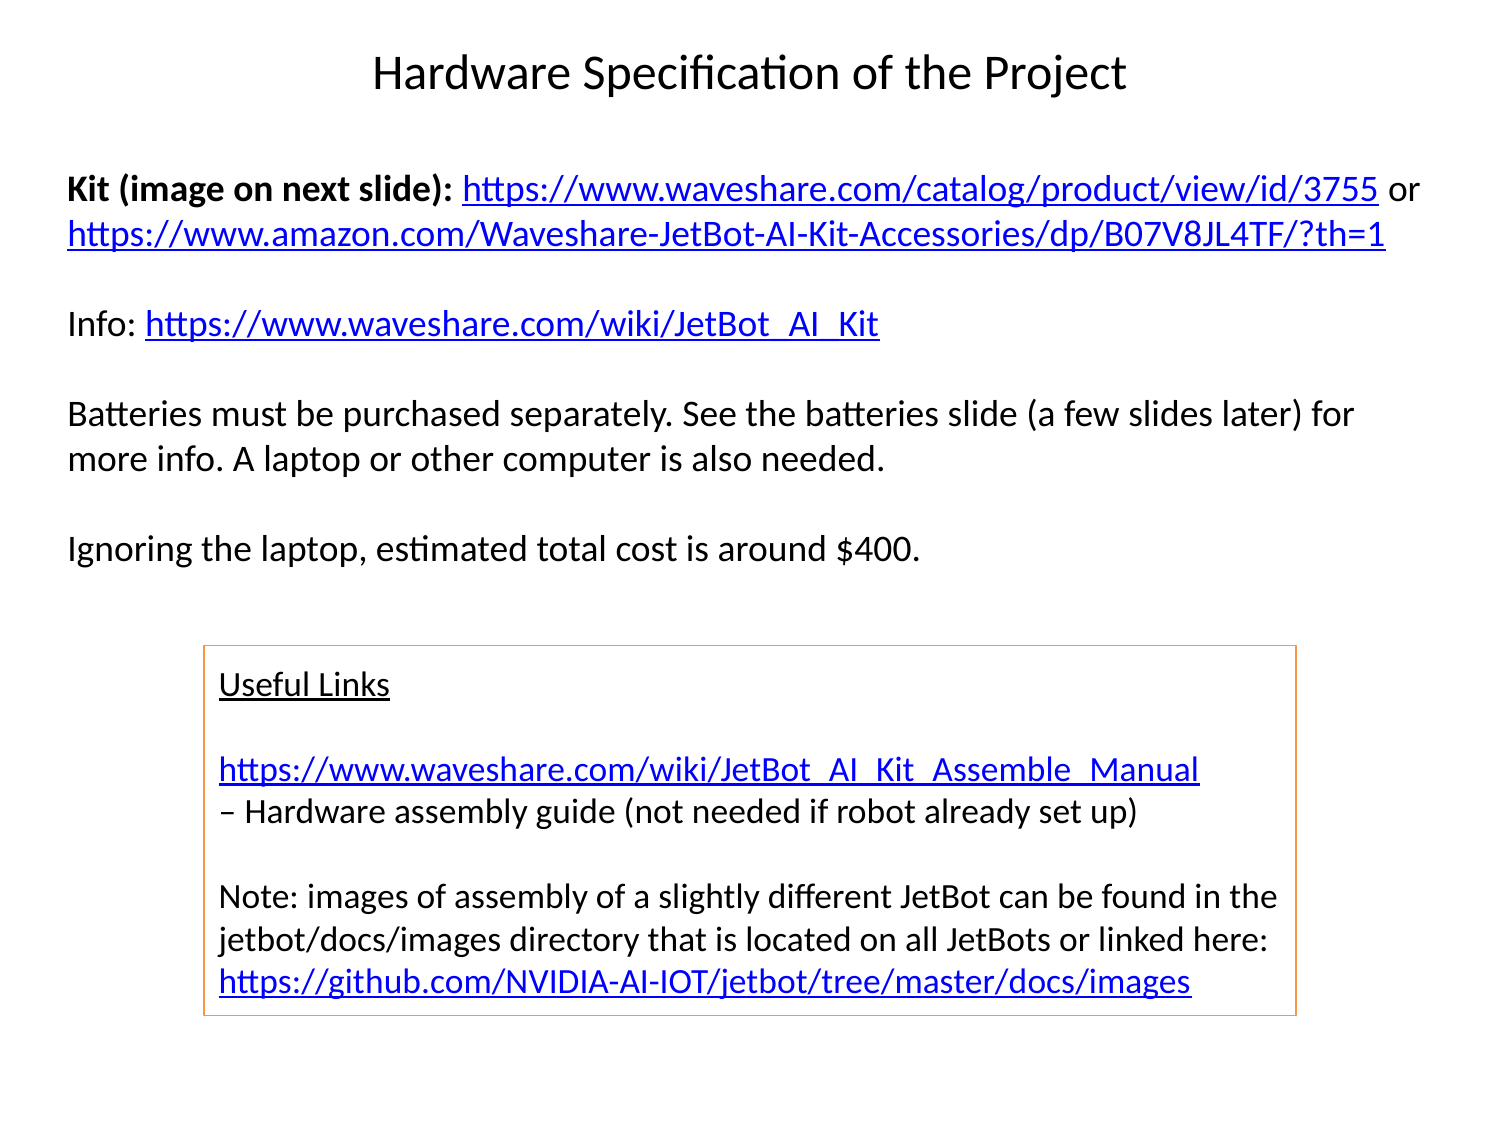

# Hardware Specification of the Project
Kit (image on next slide): https://www.waveshare.com/catalog/product/view/id/3755 or https://www.amazon.com/Waveshare-JetBot-AI-Kit-Accessories/dp/B07V8JL4TF/?th=1

Info: https://www.waveshare.com/wiki/JetBot_AI_Kit

Batteries must be purchased separately. See the batteries slide (a few slides later) for more info. A laptop or other computer is also needed.

Ignoring the laptop, estimated total cost is around $400.

Useful Links

https://www.waveshare.com/wiki/JetBot_AI_Kit_Assemble_Manual
– Hardware assembly guide (not needed if robot already set up)

Note: images of assembly of a slightly different JetBot can be found in the jetbot/docs/images directory that is located on all JetBots or linked here: https://github.com/NVIDIA-AI-IOT/jetbot/tree/master/docs/images